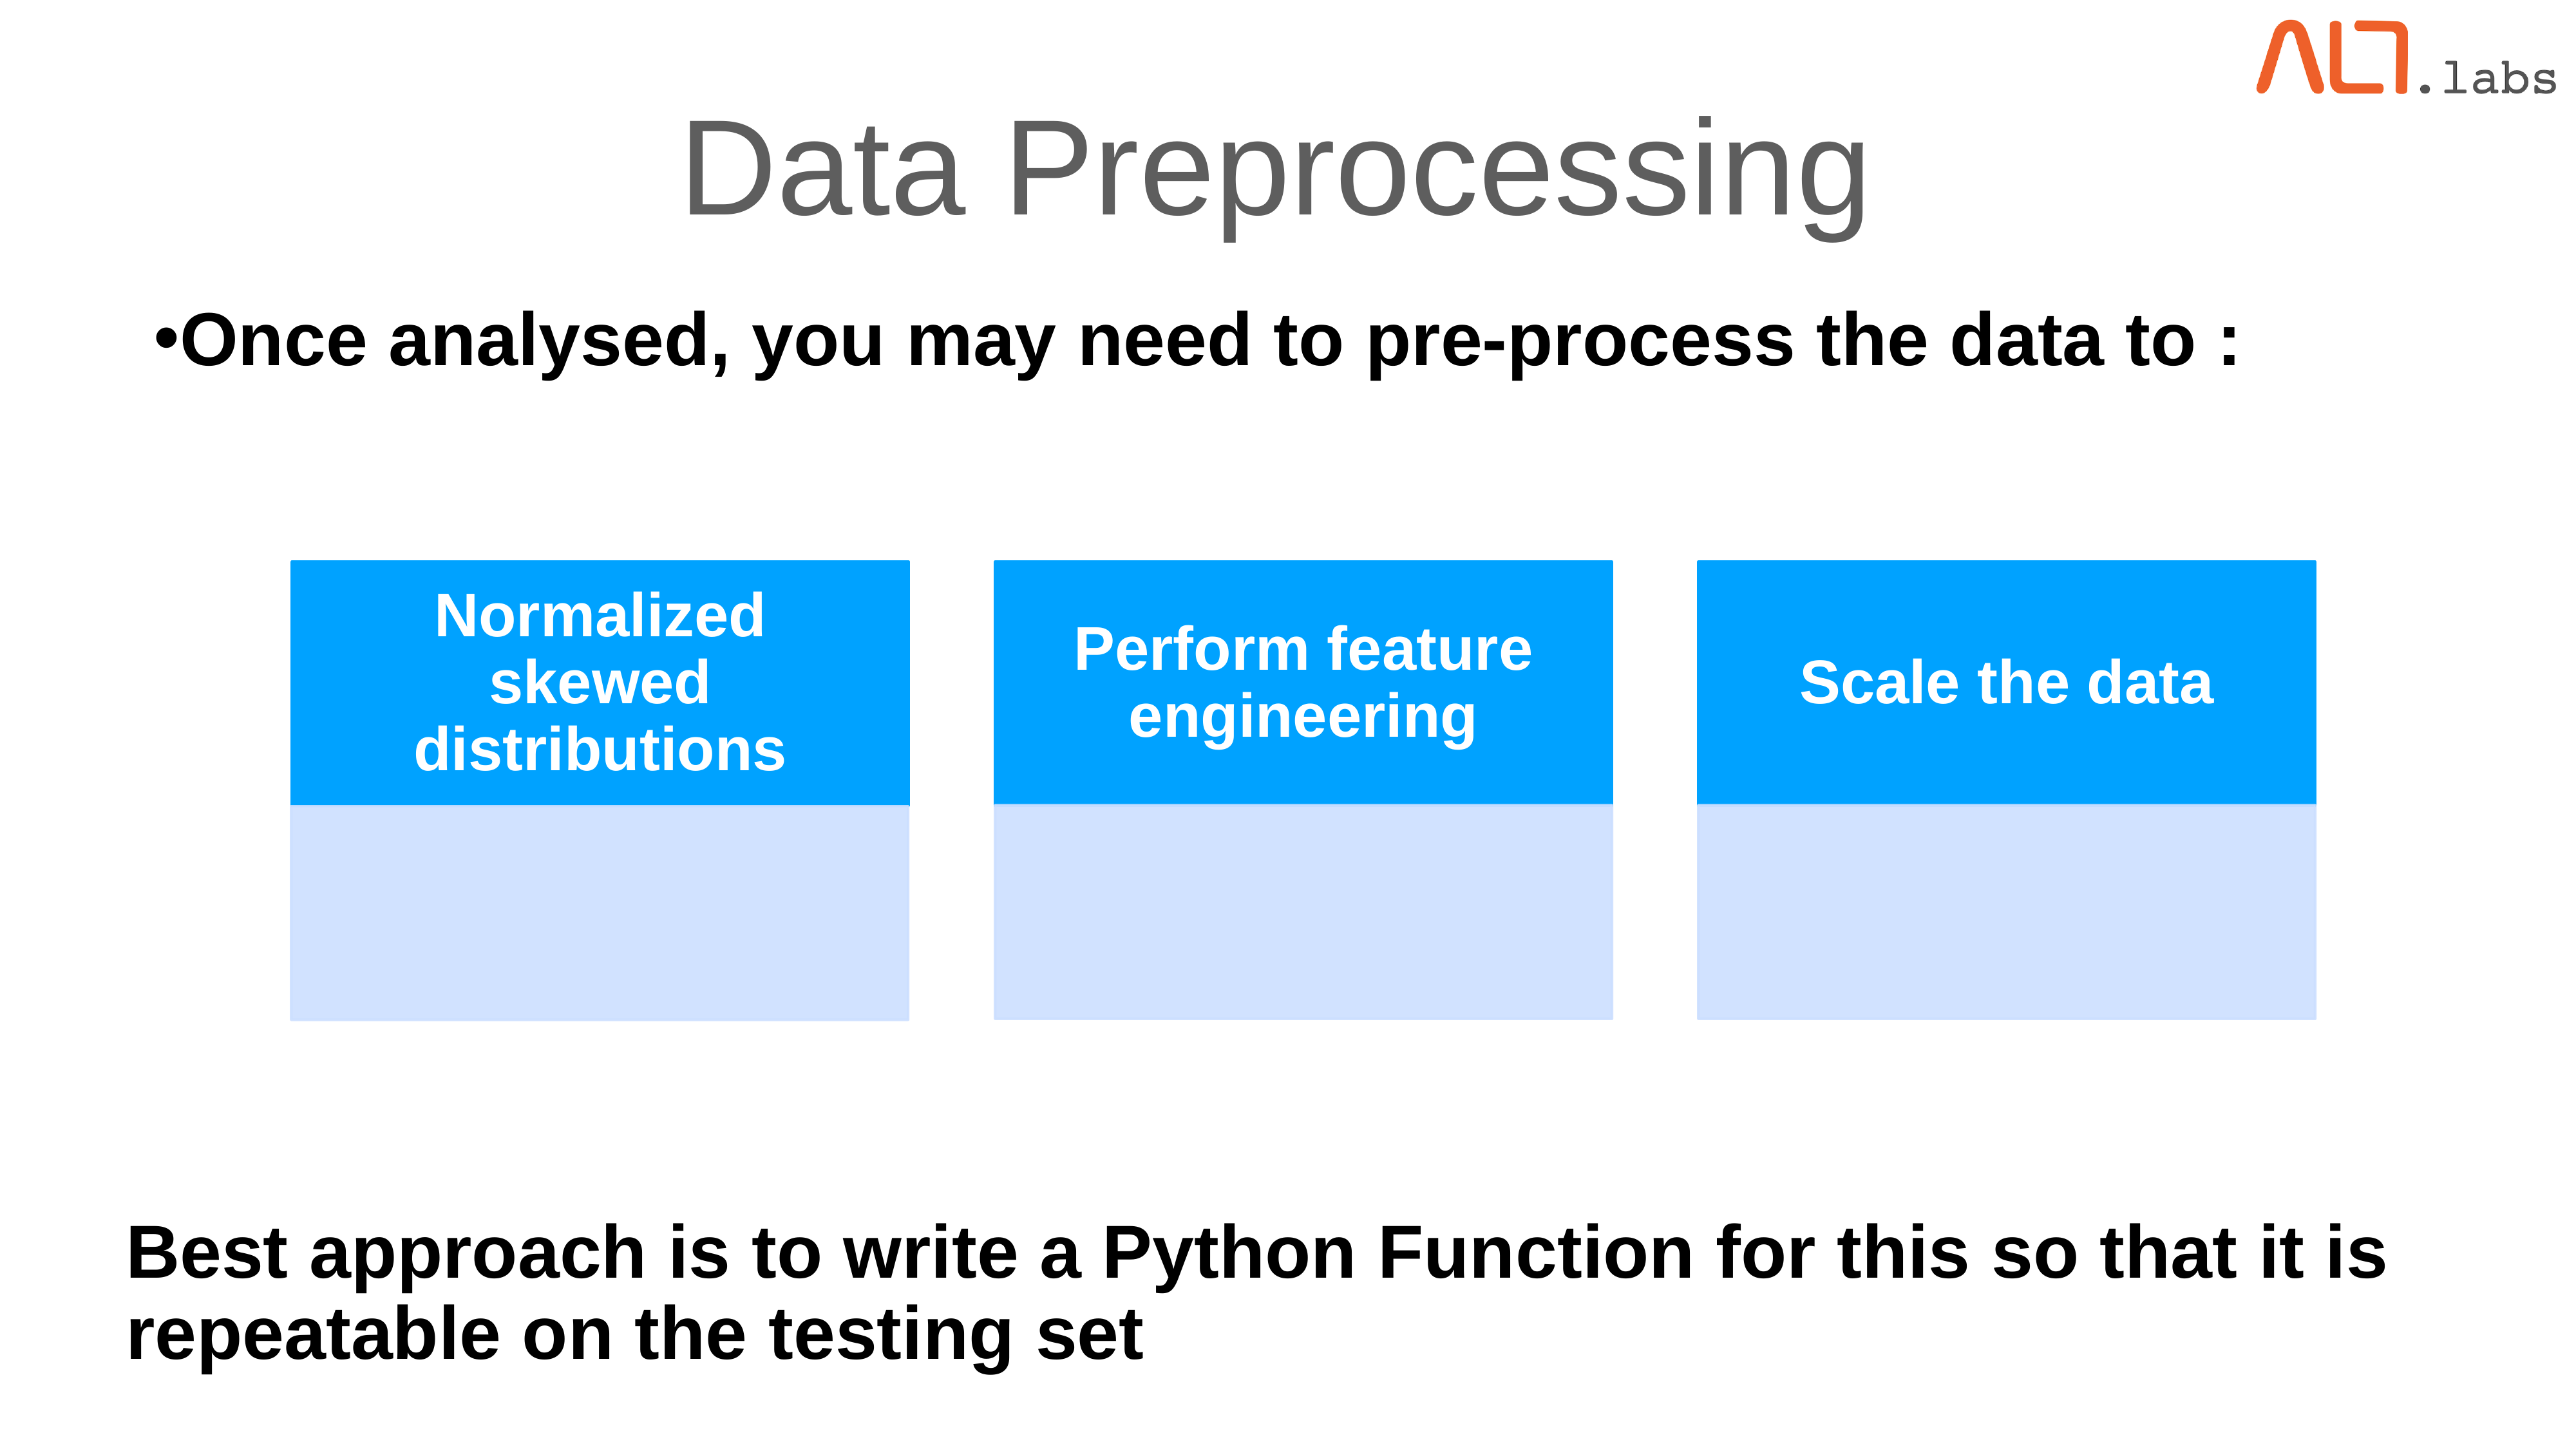

# Data Preprocessing
Once analysed, you may need to pre-process the data to :

Normalized skewed distributions
Perform feature engineering
Scale the data
Best approach is to write a Python Function for this so that it is repeatable on the testing set